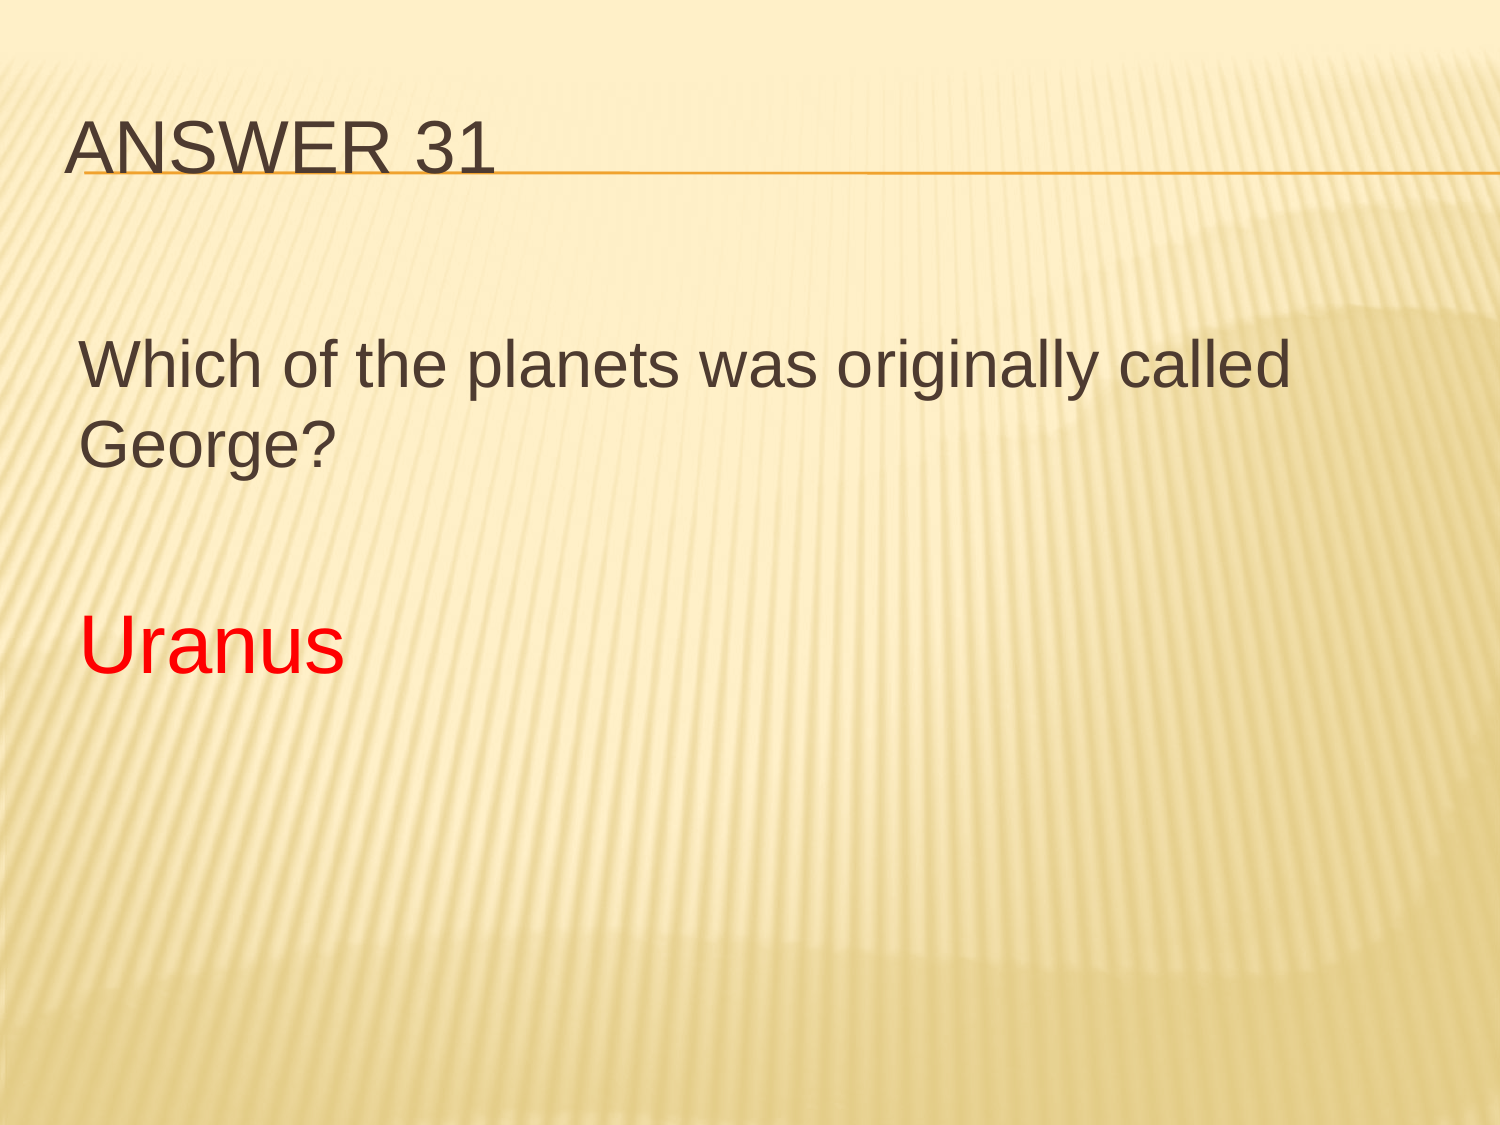

# Answer 31

Which of the planets was originally called George?

Uranus